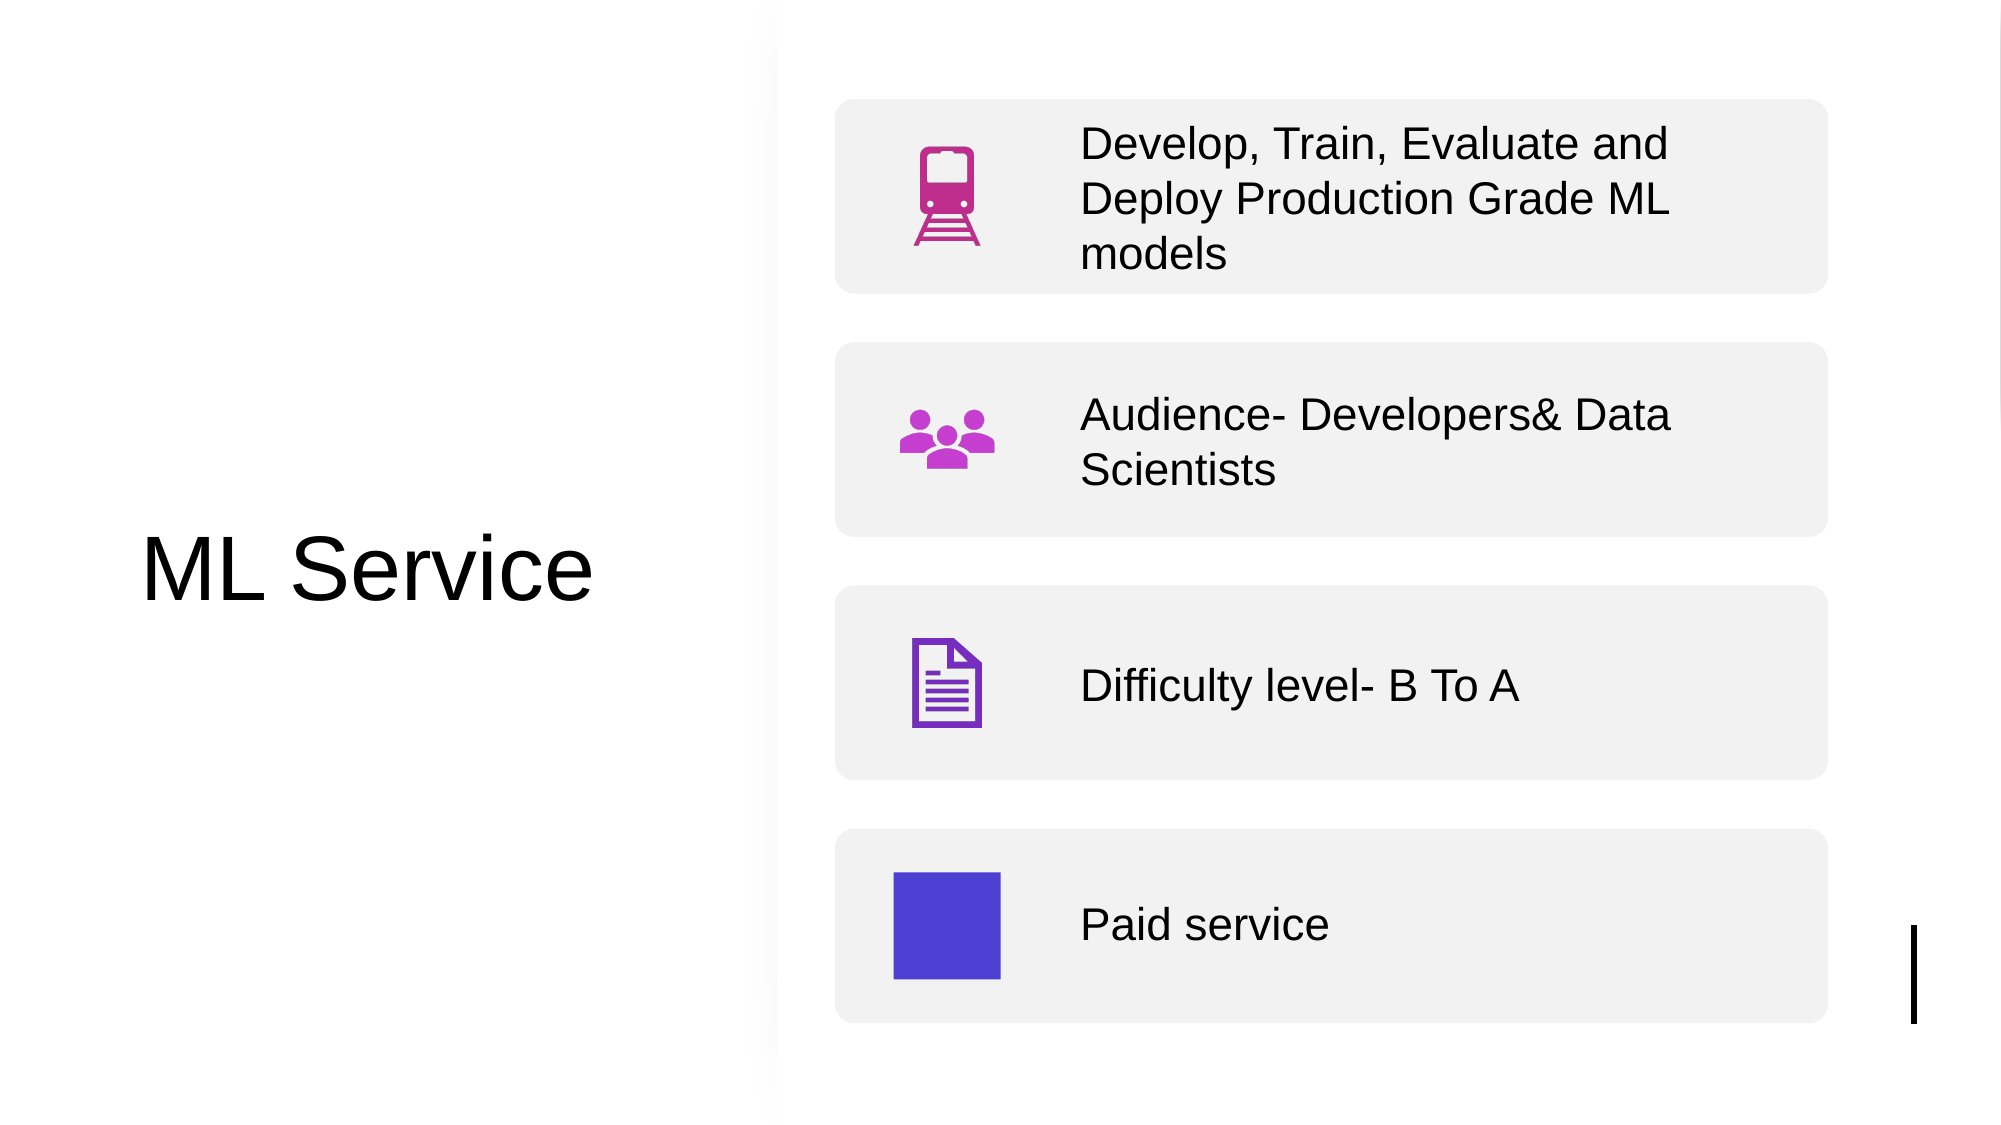

Develop, Train, Evaluate and Deploy Production Grade ML models
Audience- Developers& Data Scientists
Difficulty level- B To A
Paid service
# ML Service